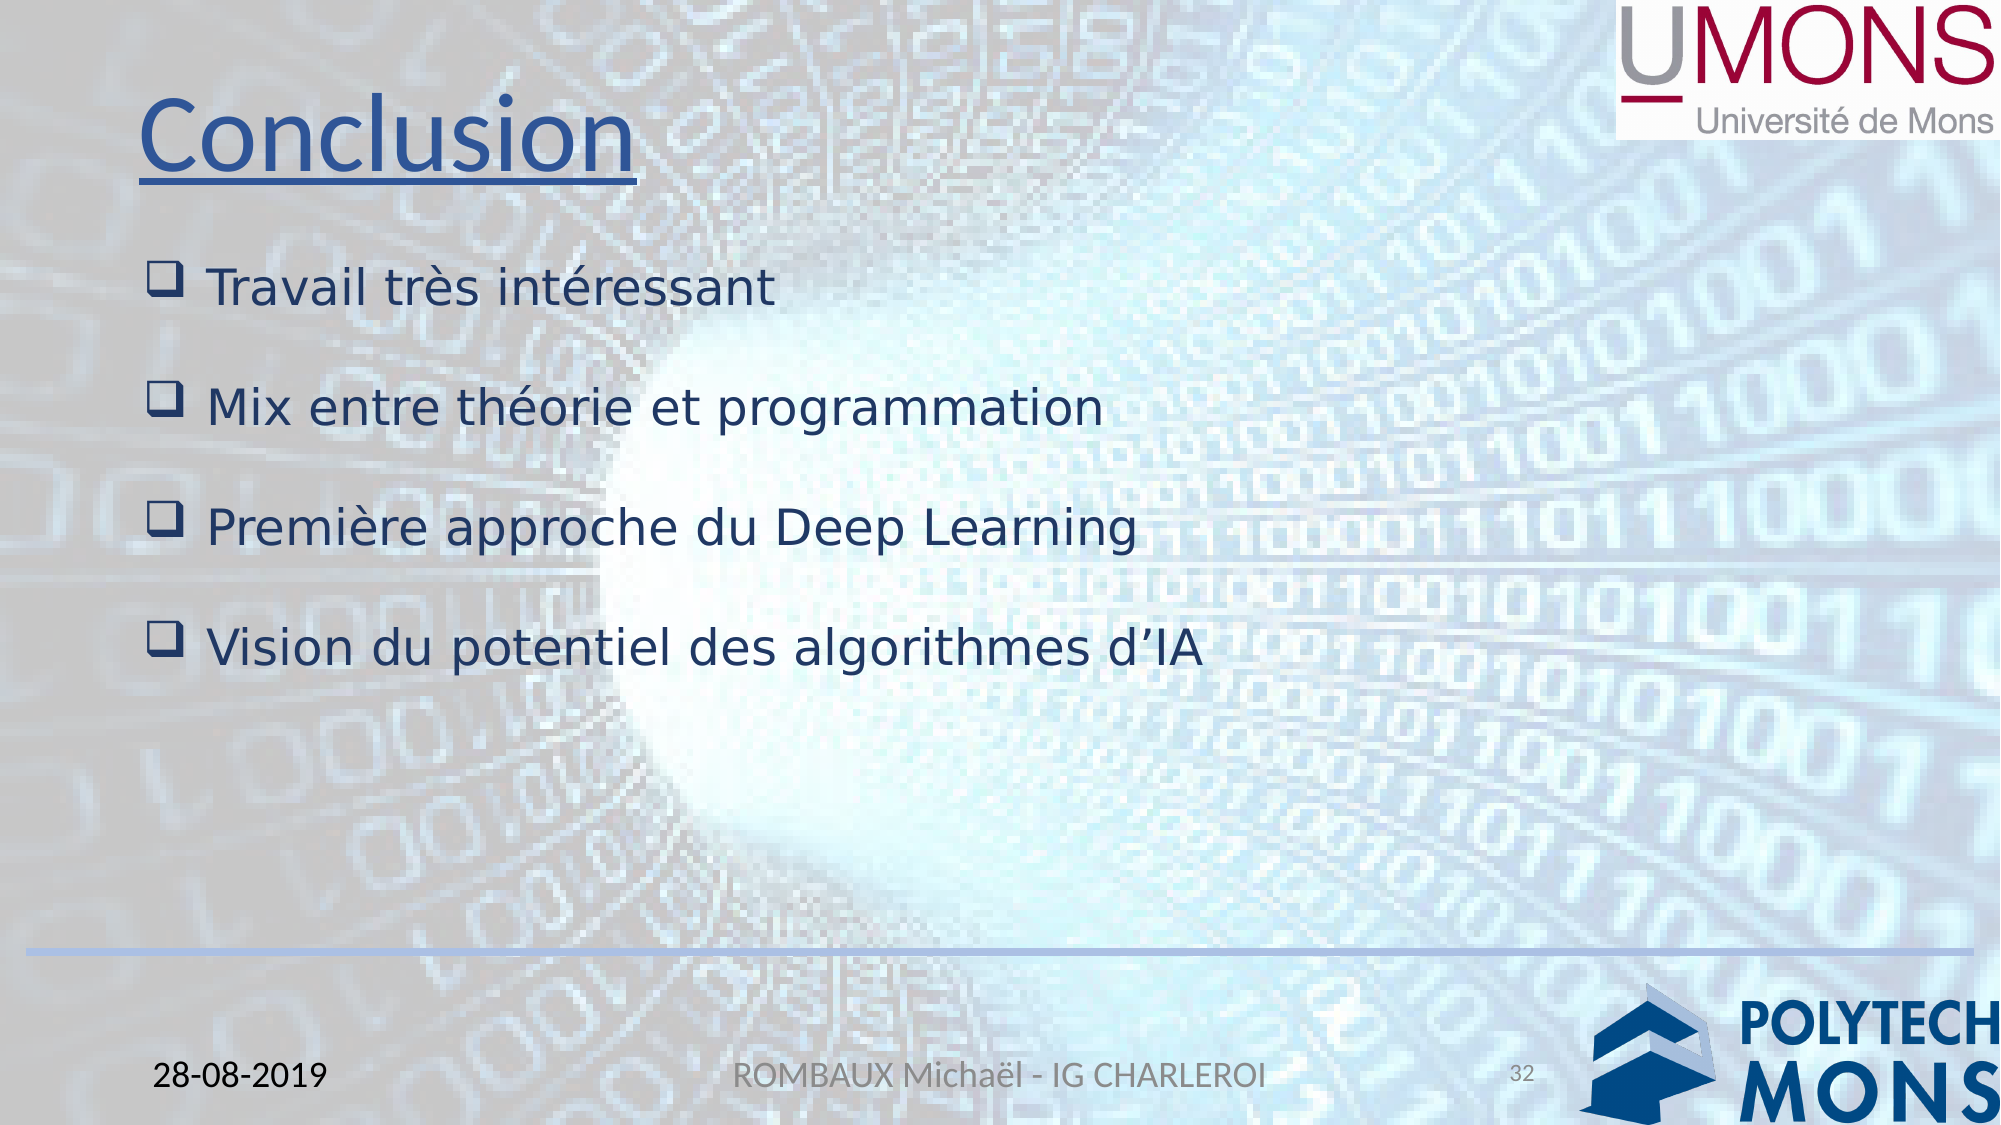

# Conclusion
 Travail très intéressant

 Mix entre théorie et programmation

 Première approche du Deep Learning

 Vision du potentiel des algorithmes d’IA

32
28-08-2019
ROMBAUX Michaël - IG CHARLEROI